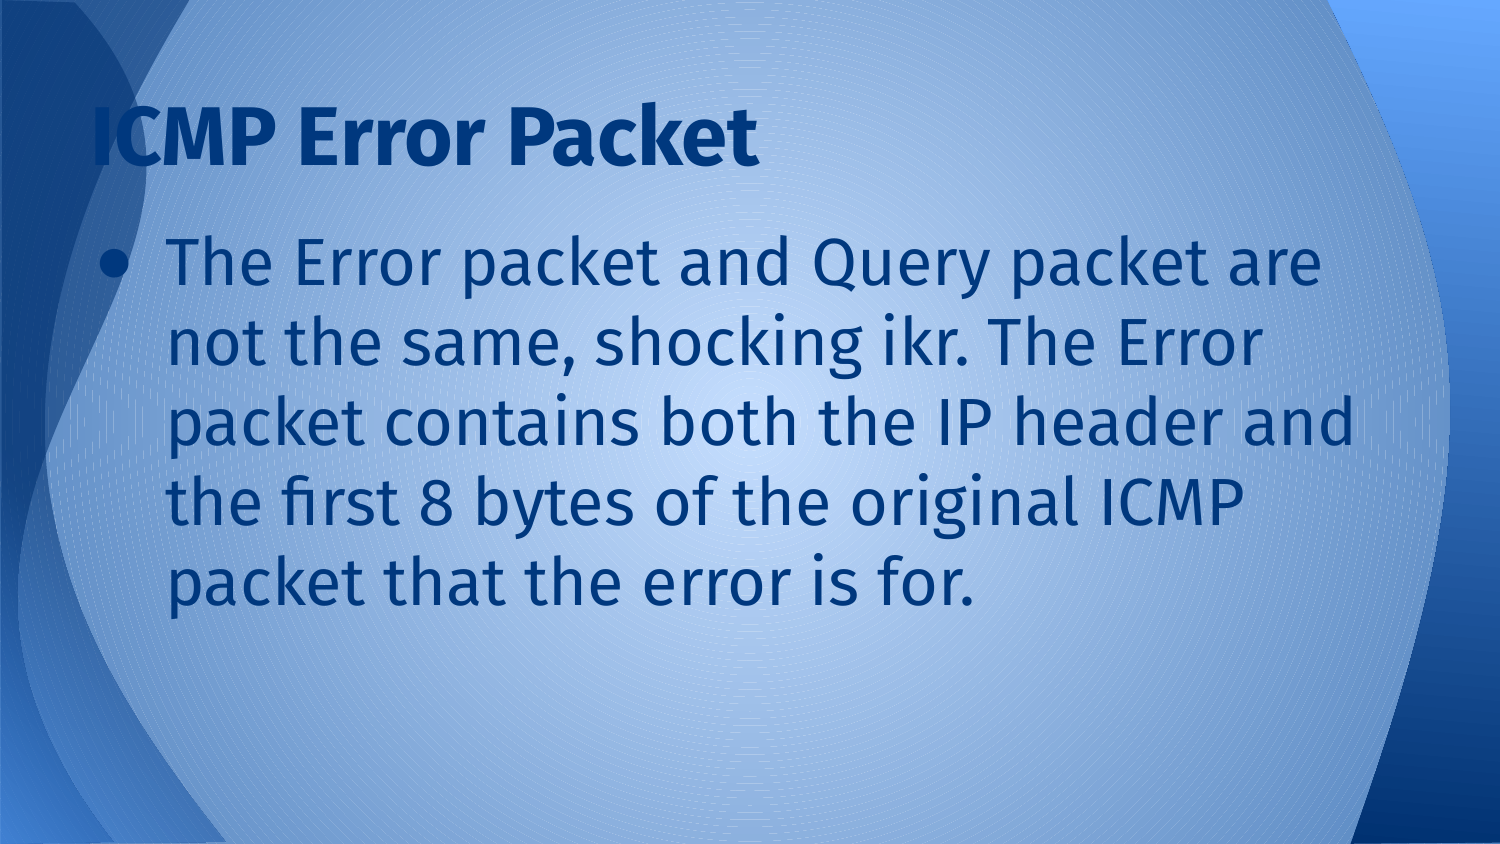

# ICMP Error Packet
The Error packet and Query packet are not the same, shocking ikr. The Error packet contains both the IP header and the first 8 bytes of the original ICMP packet that the error is for.